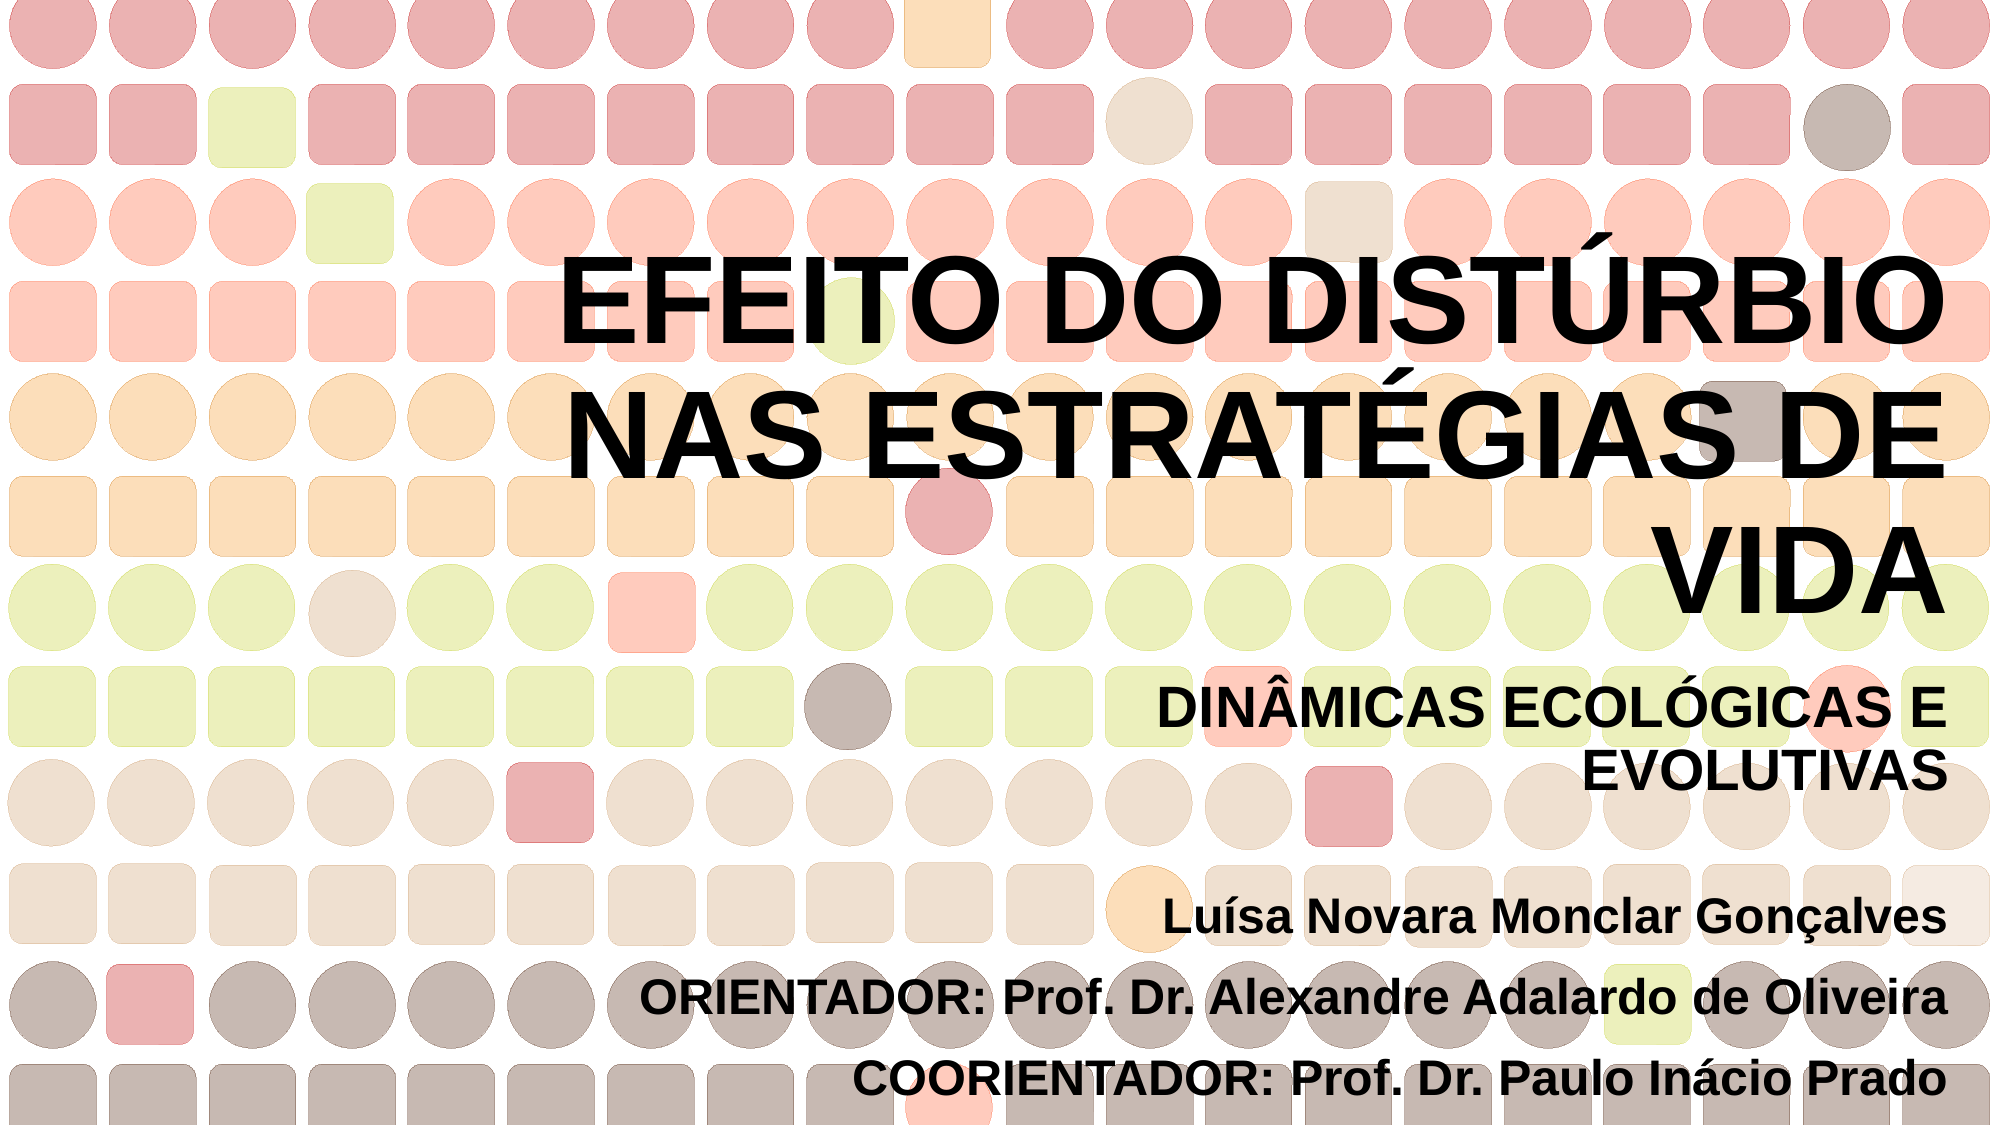

# Efeito do distúrbio nas estratégias de vida

Dinâmicas ecológicas e evolutivas

Luísa Novara Monclar Gonçalves
Orientador: Prof. Dr. Alexandre Adalardo de Oliveira
Coorientador: Prof. Dr. Paulo Inácio Prado